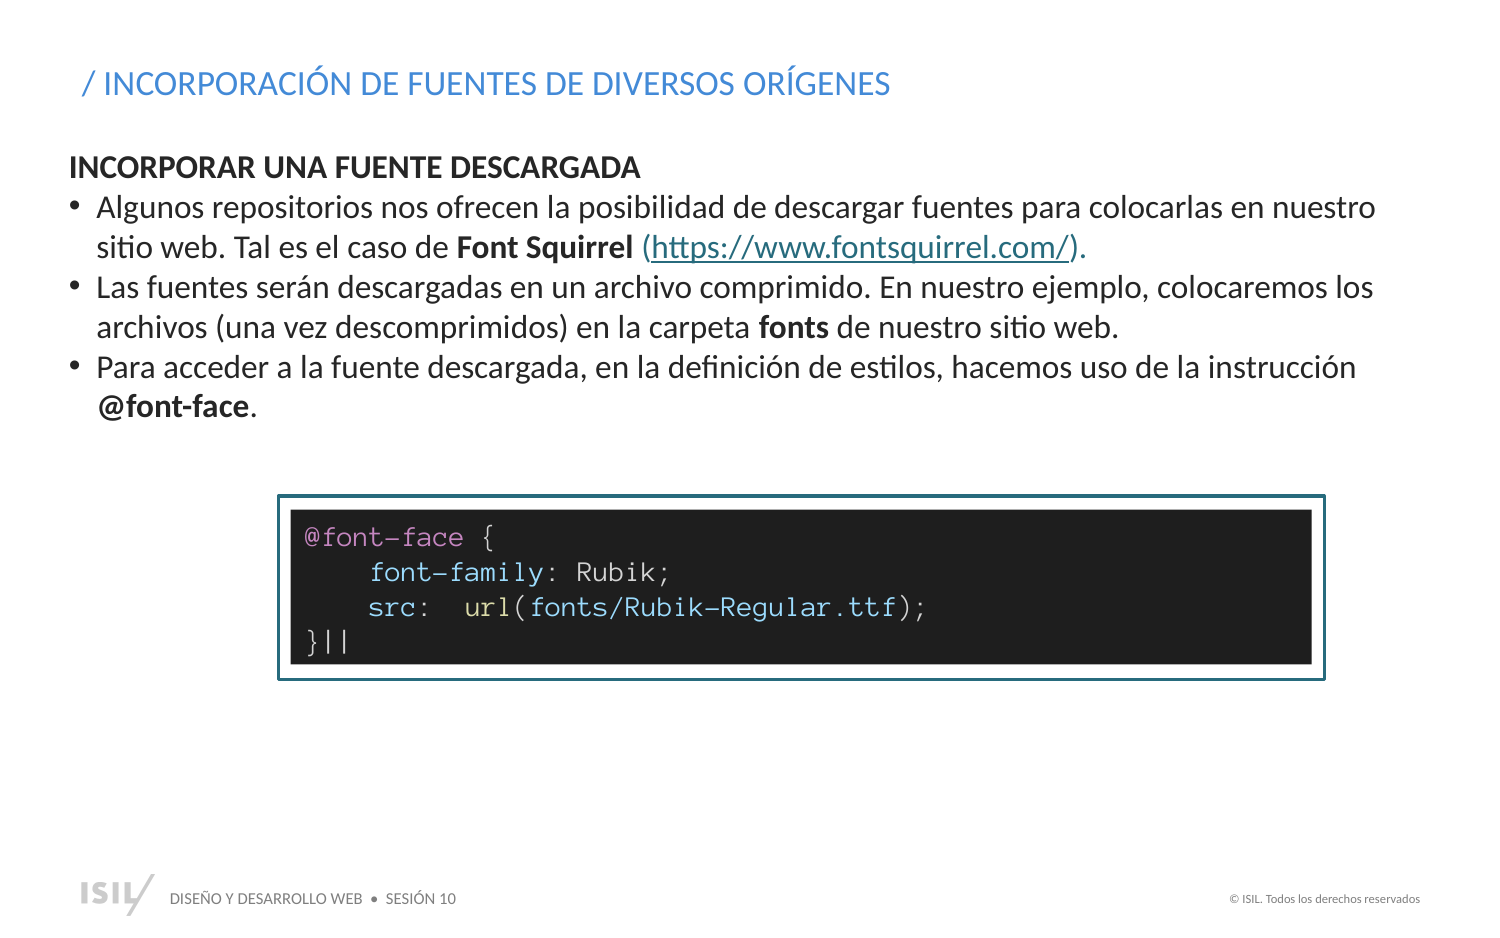

/ INCORPORACIÓN DE FUENTES DE DIVERSOS ORÍGENES
INCORPORAR UNA FUENTE DESCARGADA
Algunos repositorios nos ofrecen la posibilidad de descargar fuentes para colocarlas en nuestro sitio web. Tal es el caso de Font Squirrel (https://www.fontsquirrel.com/).
Las fuentes serán descargadas en un archivo comprimido. En nuestro ejemplo, colocaremos los archivos (una vez descomprimidos) en la carpeta fonts de nuestro sitio web.
Para acceder a la fuente descargada, en la definición de estilos, hacemos uso de la instrucción @font-face.
V|
@font-face {
    font-family: Rubik;
    src:  url(fonts/Rubik-Regular.ttf);
}||